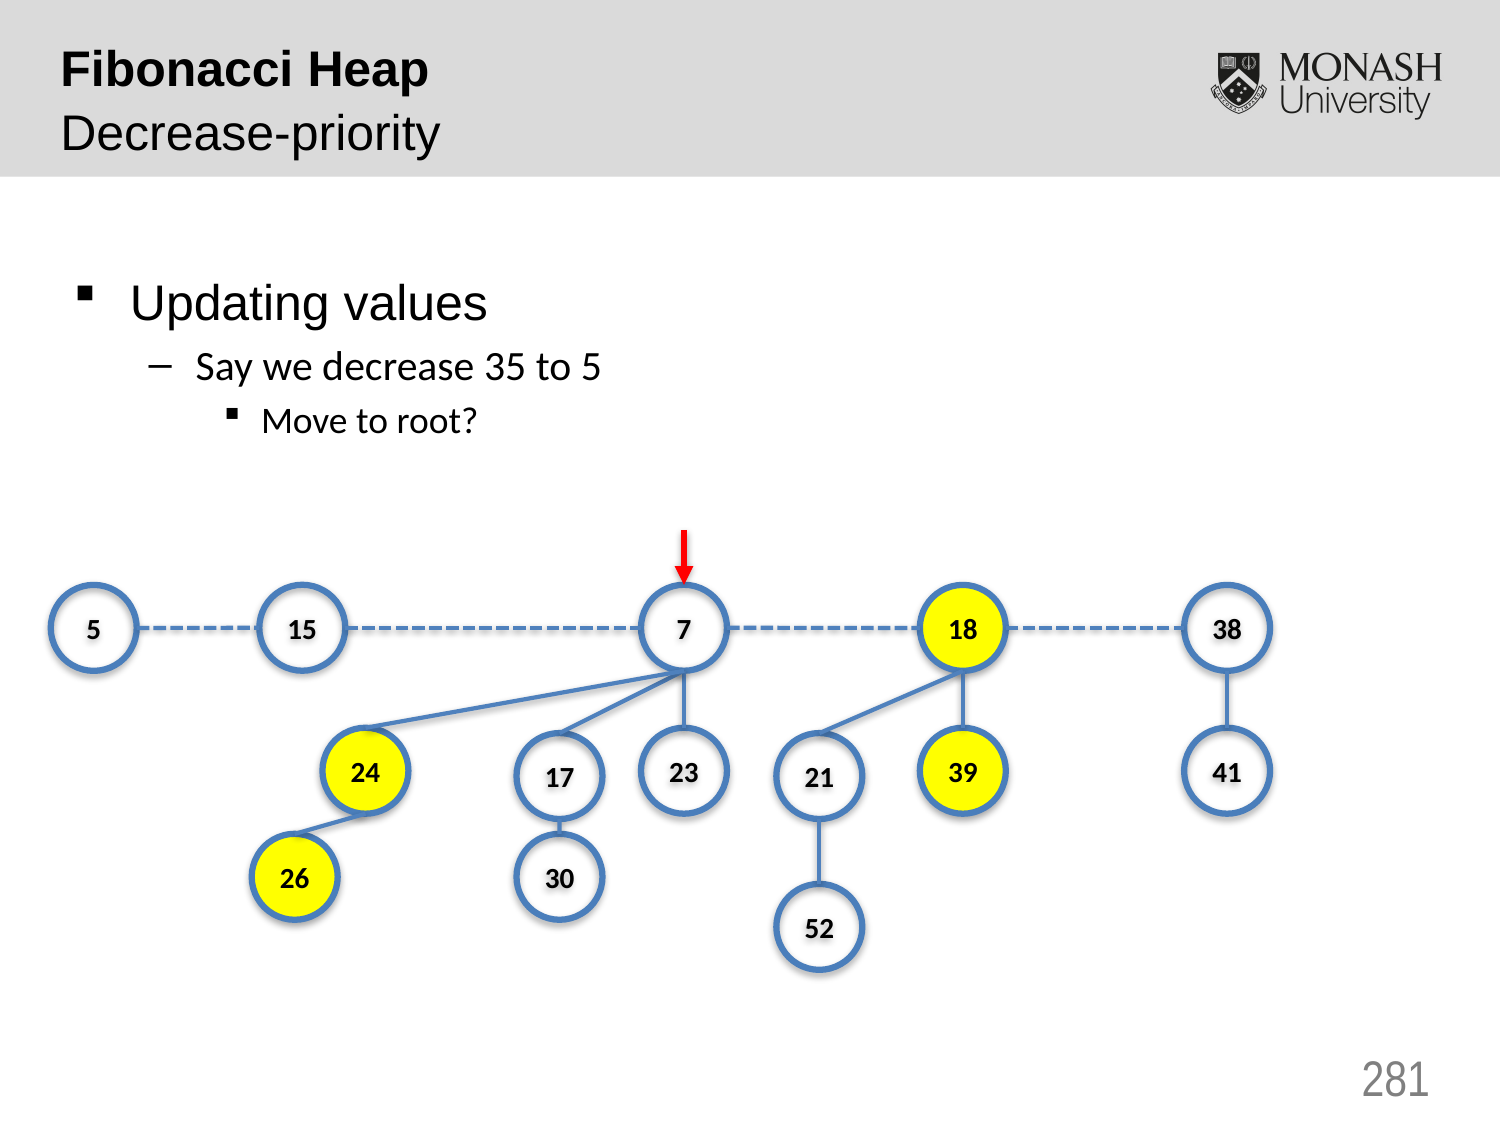

Fibonacci Heap
Decrease-priority
Updating values
Say we decrease 35 to 5
Move to root?

15
7
5
18
38
24
23
39
41
17
21
26
30
52